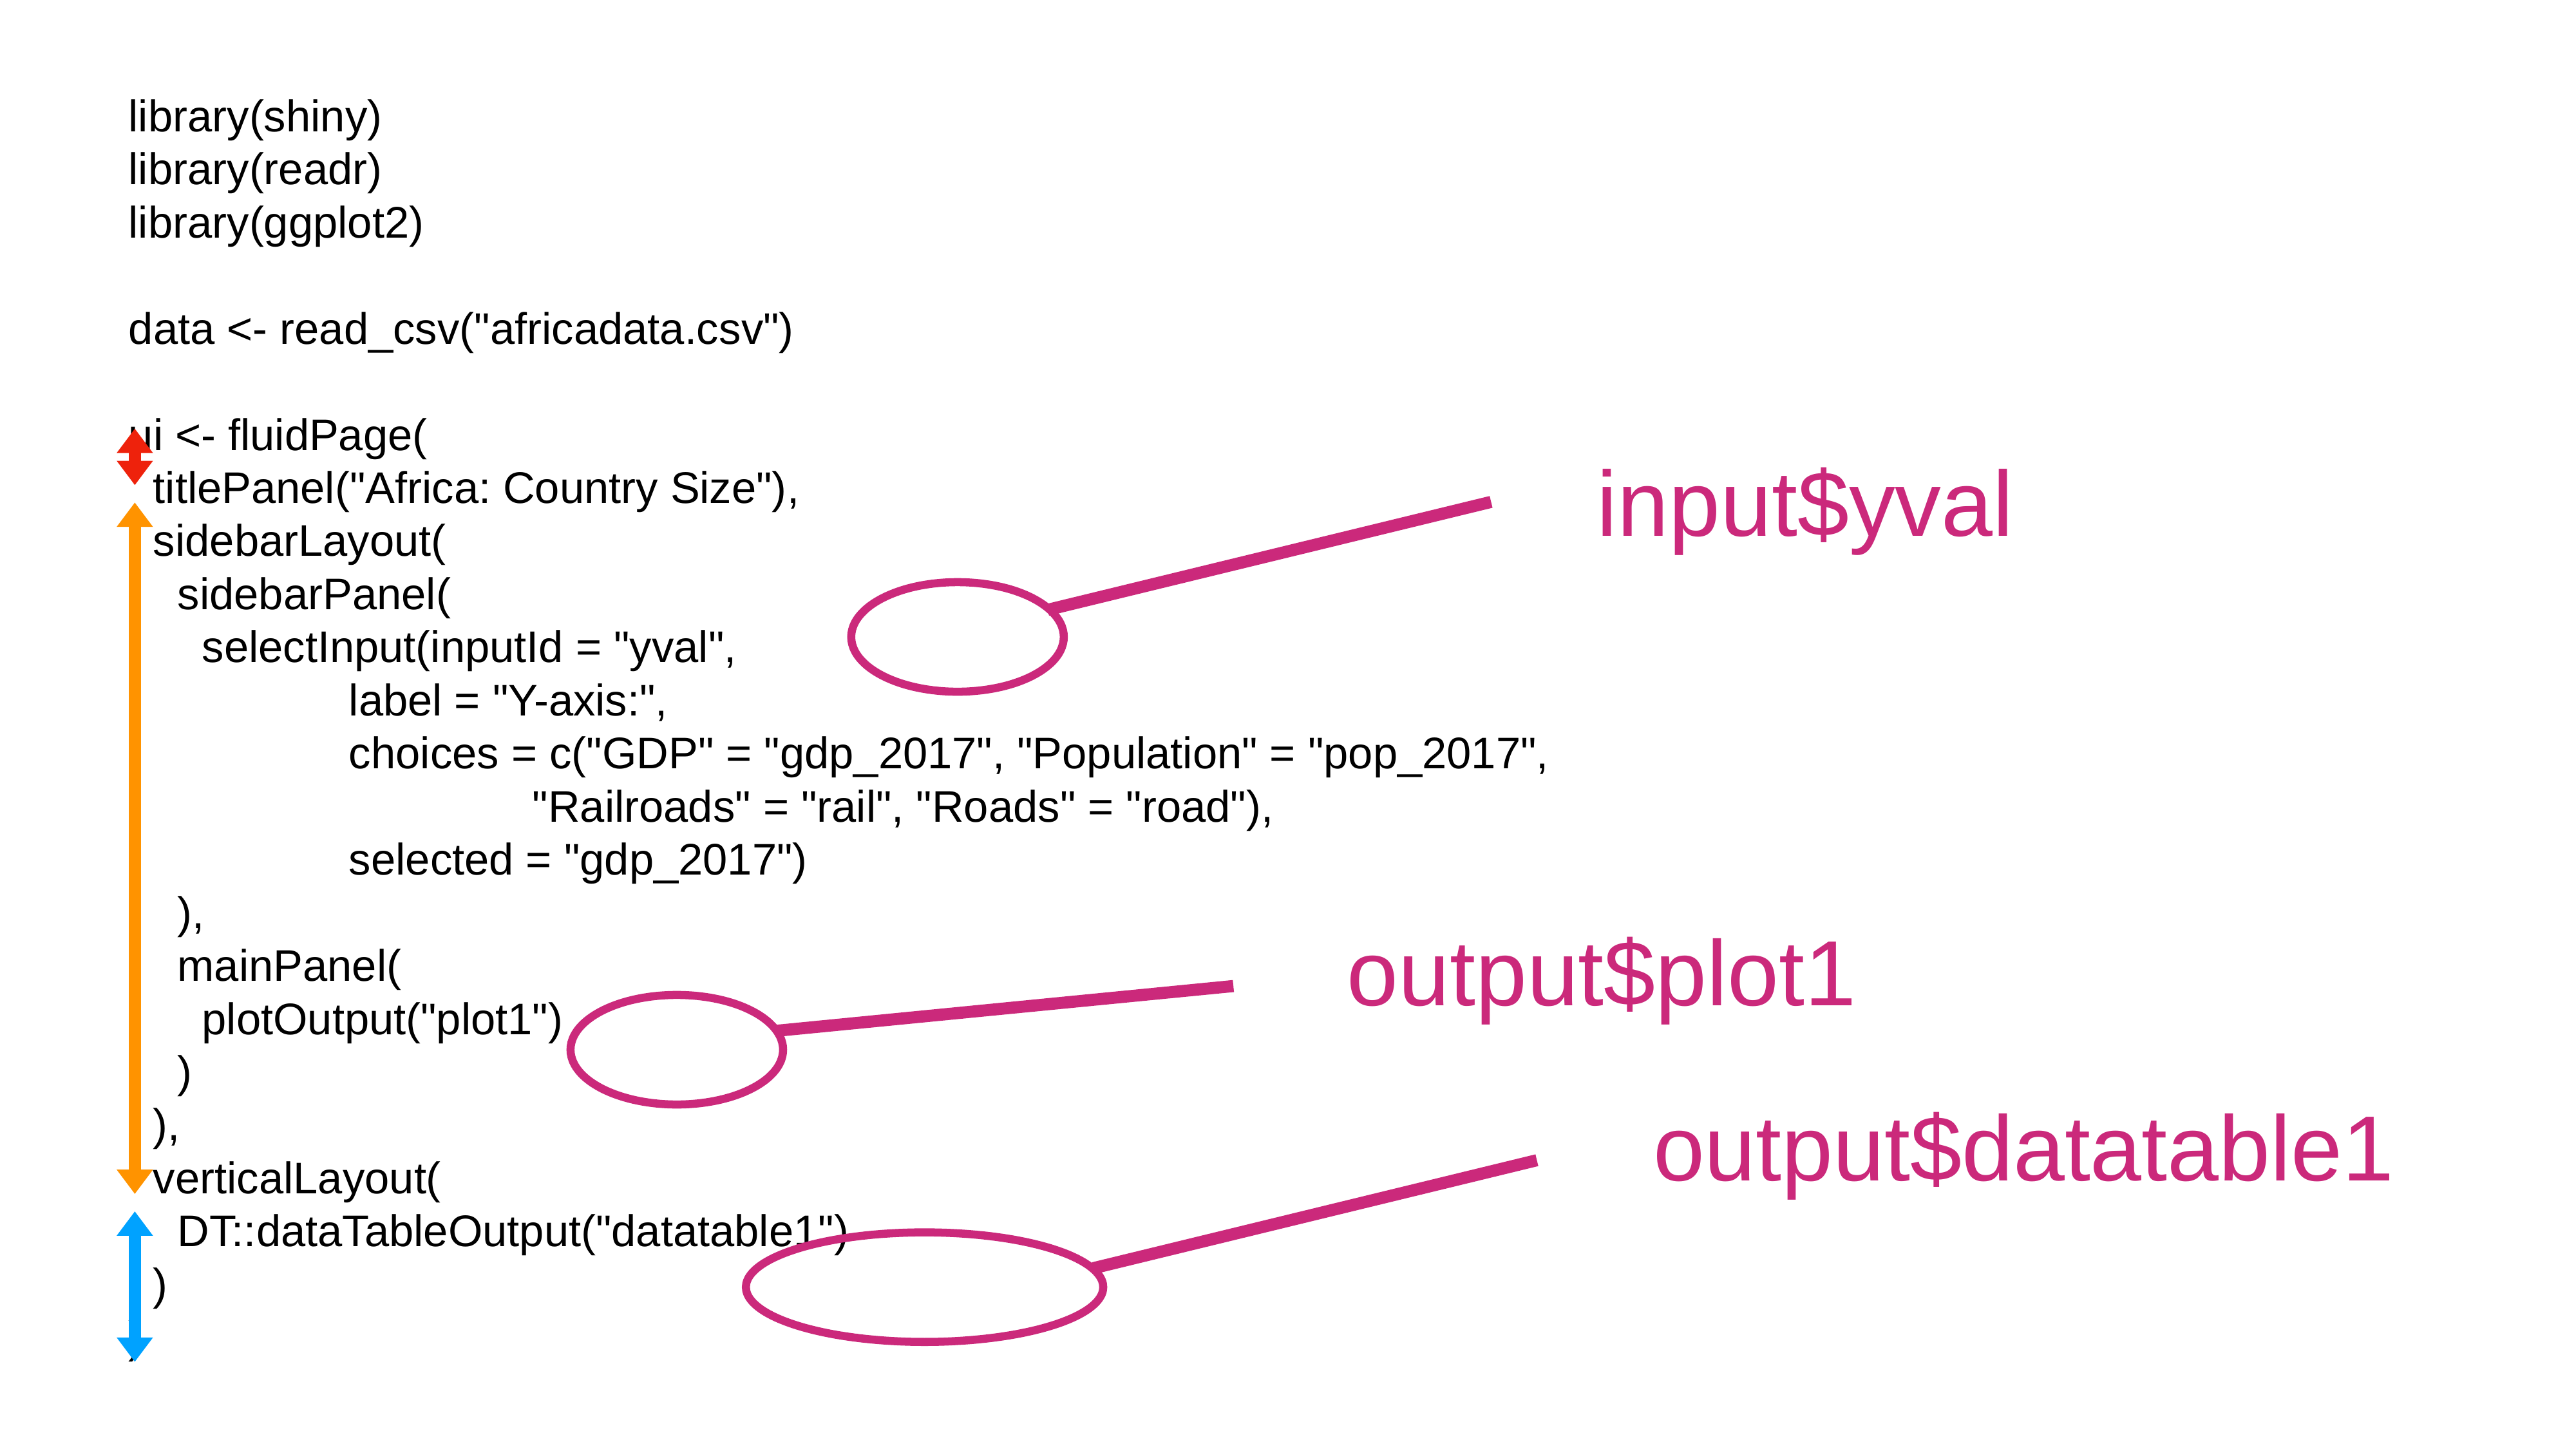

library(shiny)
library(readr)
library(ggplot2)

data <- read_csv("africadata.csv")

ui <- fluidPage(
  titlePanel("Africa: Country Size"),
  sidebarLayout(
    sidebarPanel(
      selectInput(inputId = "yval",
                  label = "Y-axis:",
                  choices = c("GDP" = "gdp_2017", "Population" = "pop_2017",
                                 "Railroads" = "rail", "Roads" = "road"),
                  selected = "gdp_2017")
    ),
    mainPanel(
      plotOutput("plot1")
    )
  ),
  verticalLayout(
    DT::dataTableOutput("datatable1")
  )
)

input$yval

output$plot1

output$datatable1